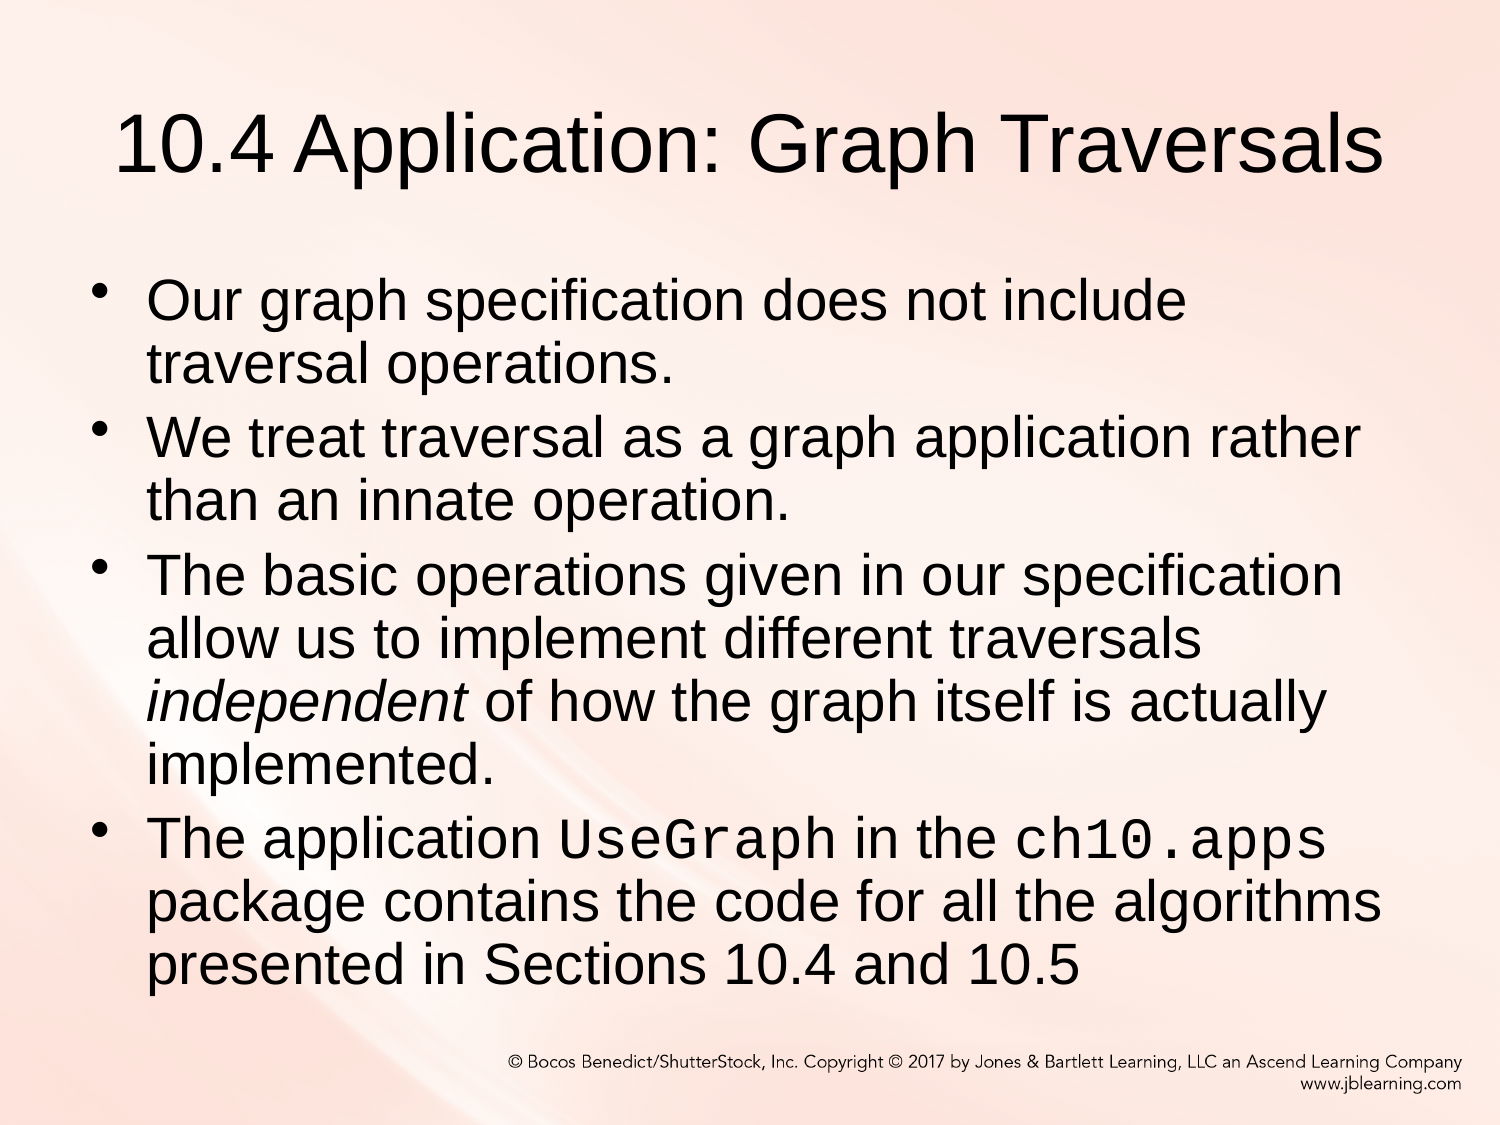

# 10.4 Application: Graph Traversals
Our graph specification does not include traversal operations.
We treat traversal as a graph application rather than an innate operation.
The basic operations given in our specification allow us to implement different traversals independent of how the graph itself is actually implemented.
The application UseGraph in the ch10.apps package contains the code for all the algorithms presented in Sections 10.4 and 10.5